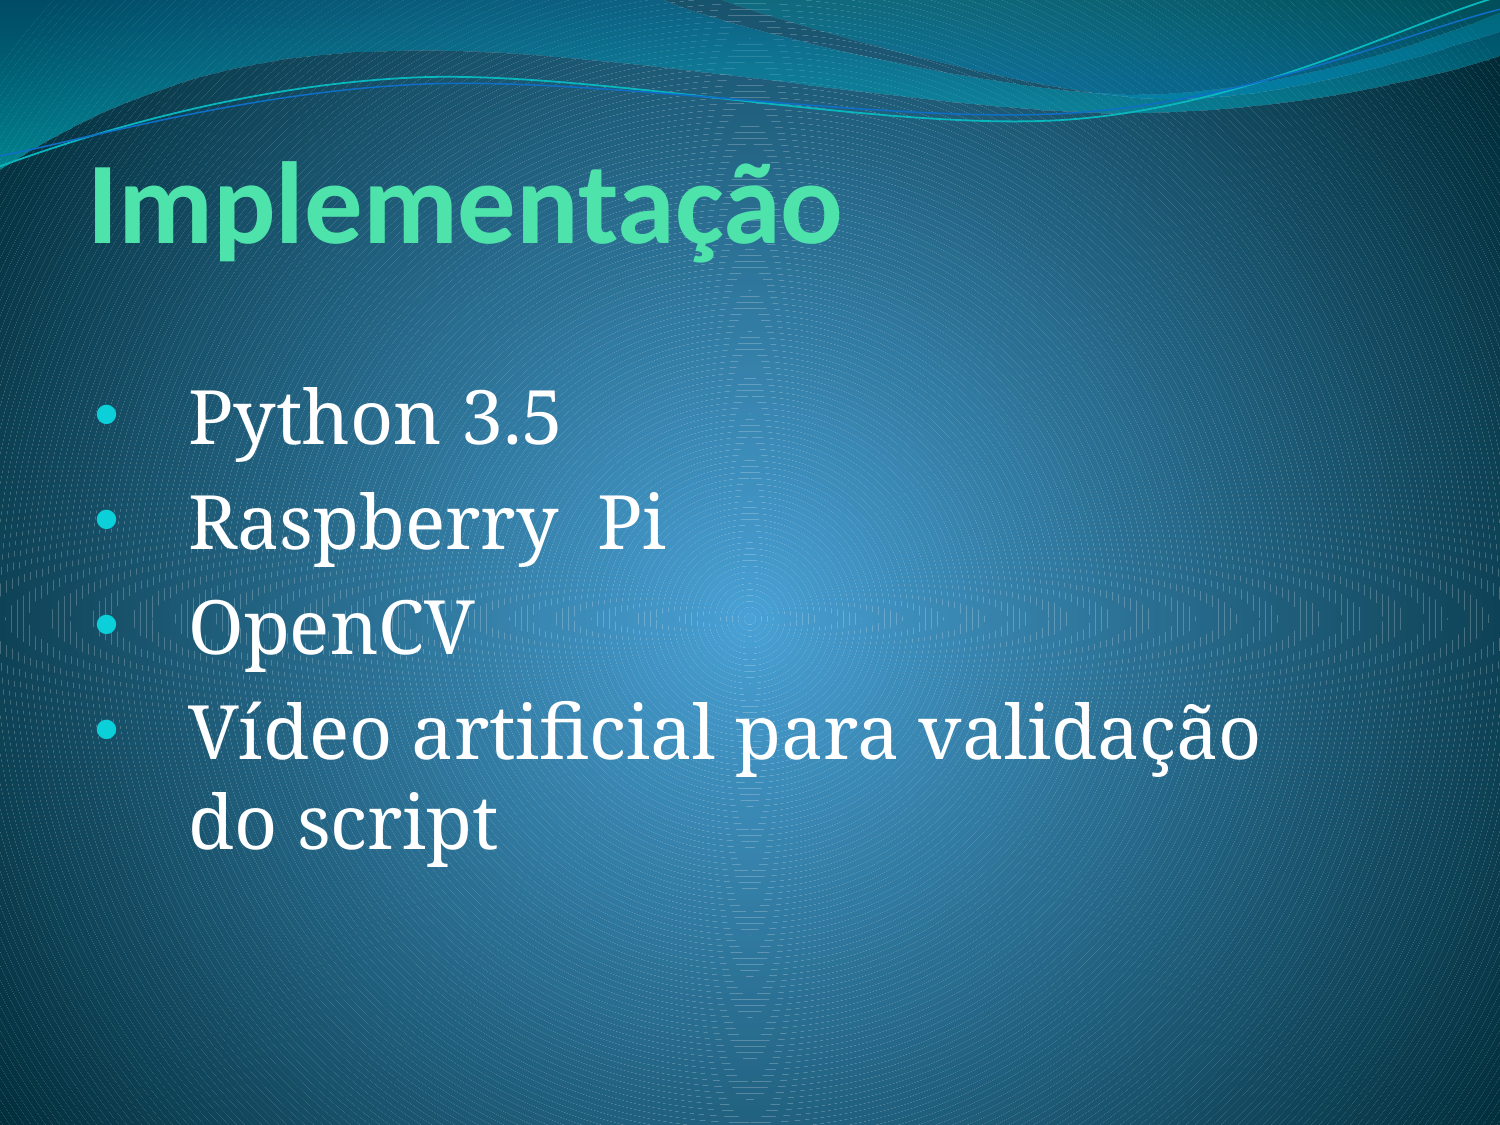

# Implementação
Python 3.5
Raspberry  Pi
OpenCV
Vídeo artificial para validação do script